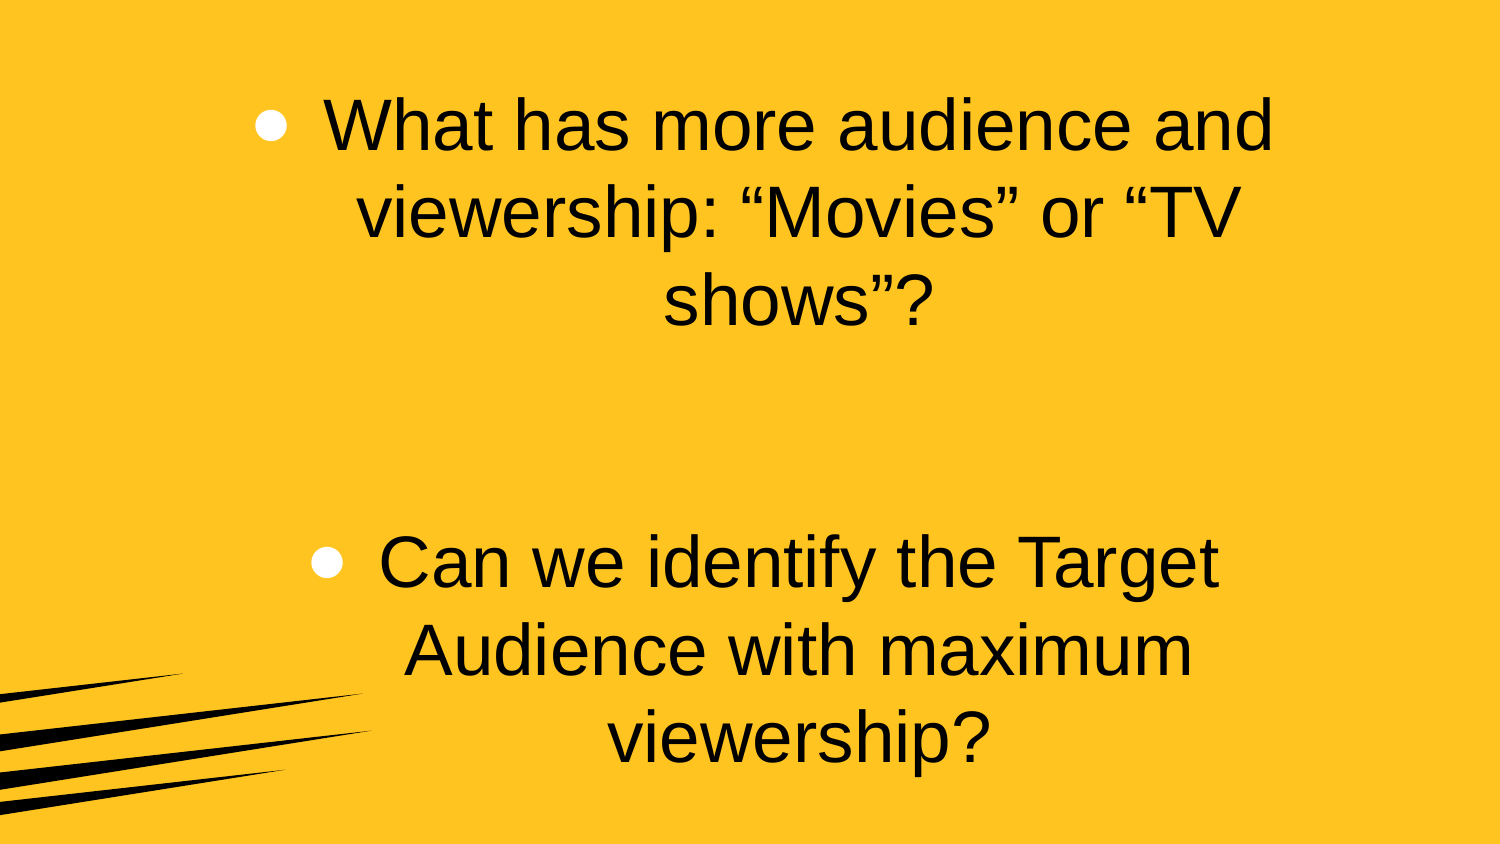

# What has more audience and viewership: “Movies” or “TV shows”?

Can we identify the Target Audience with maximum viewership?